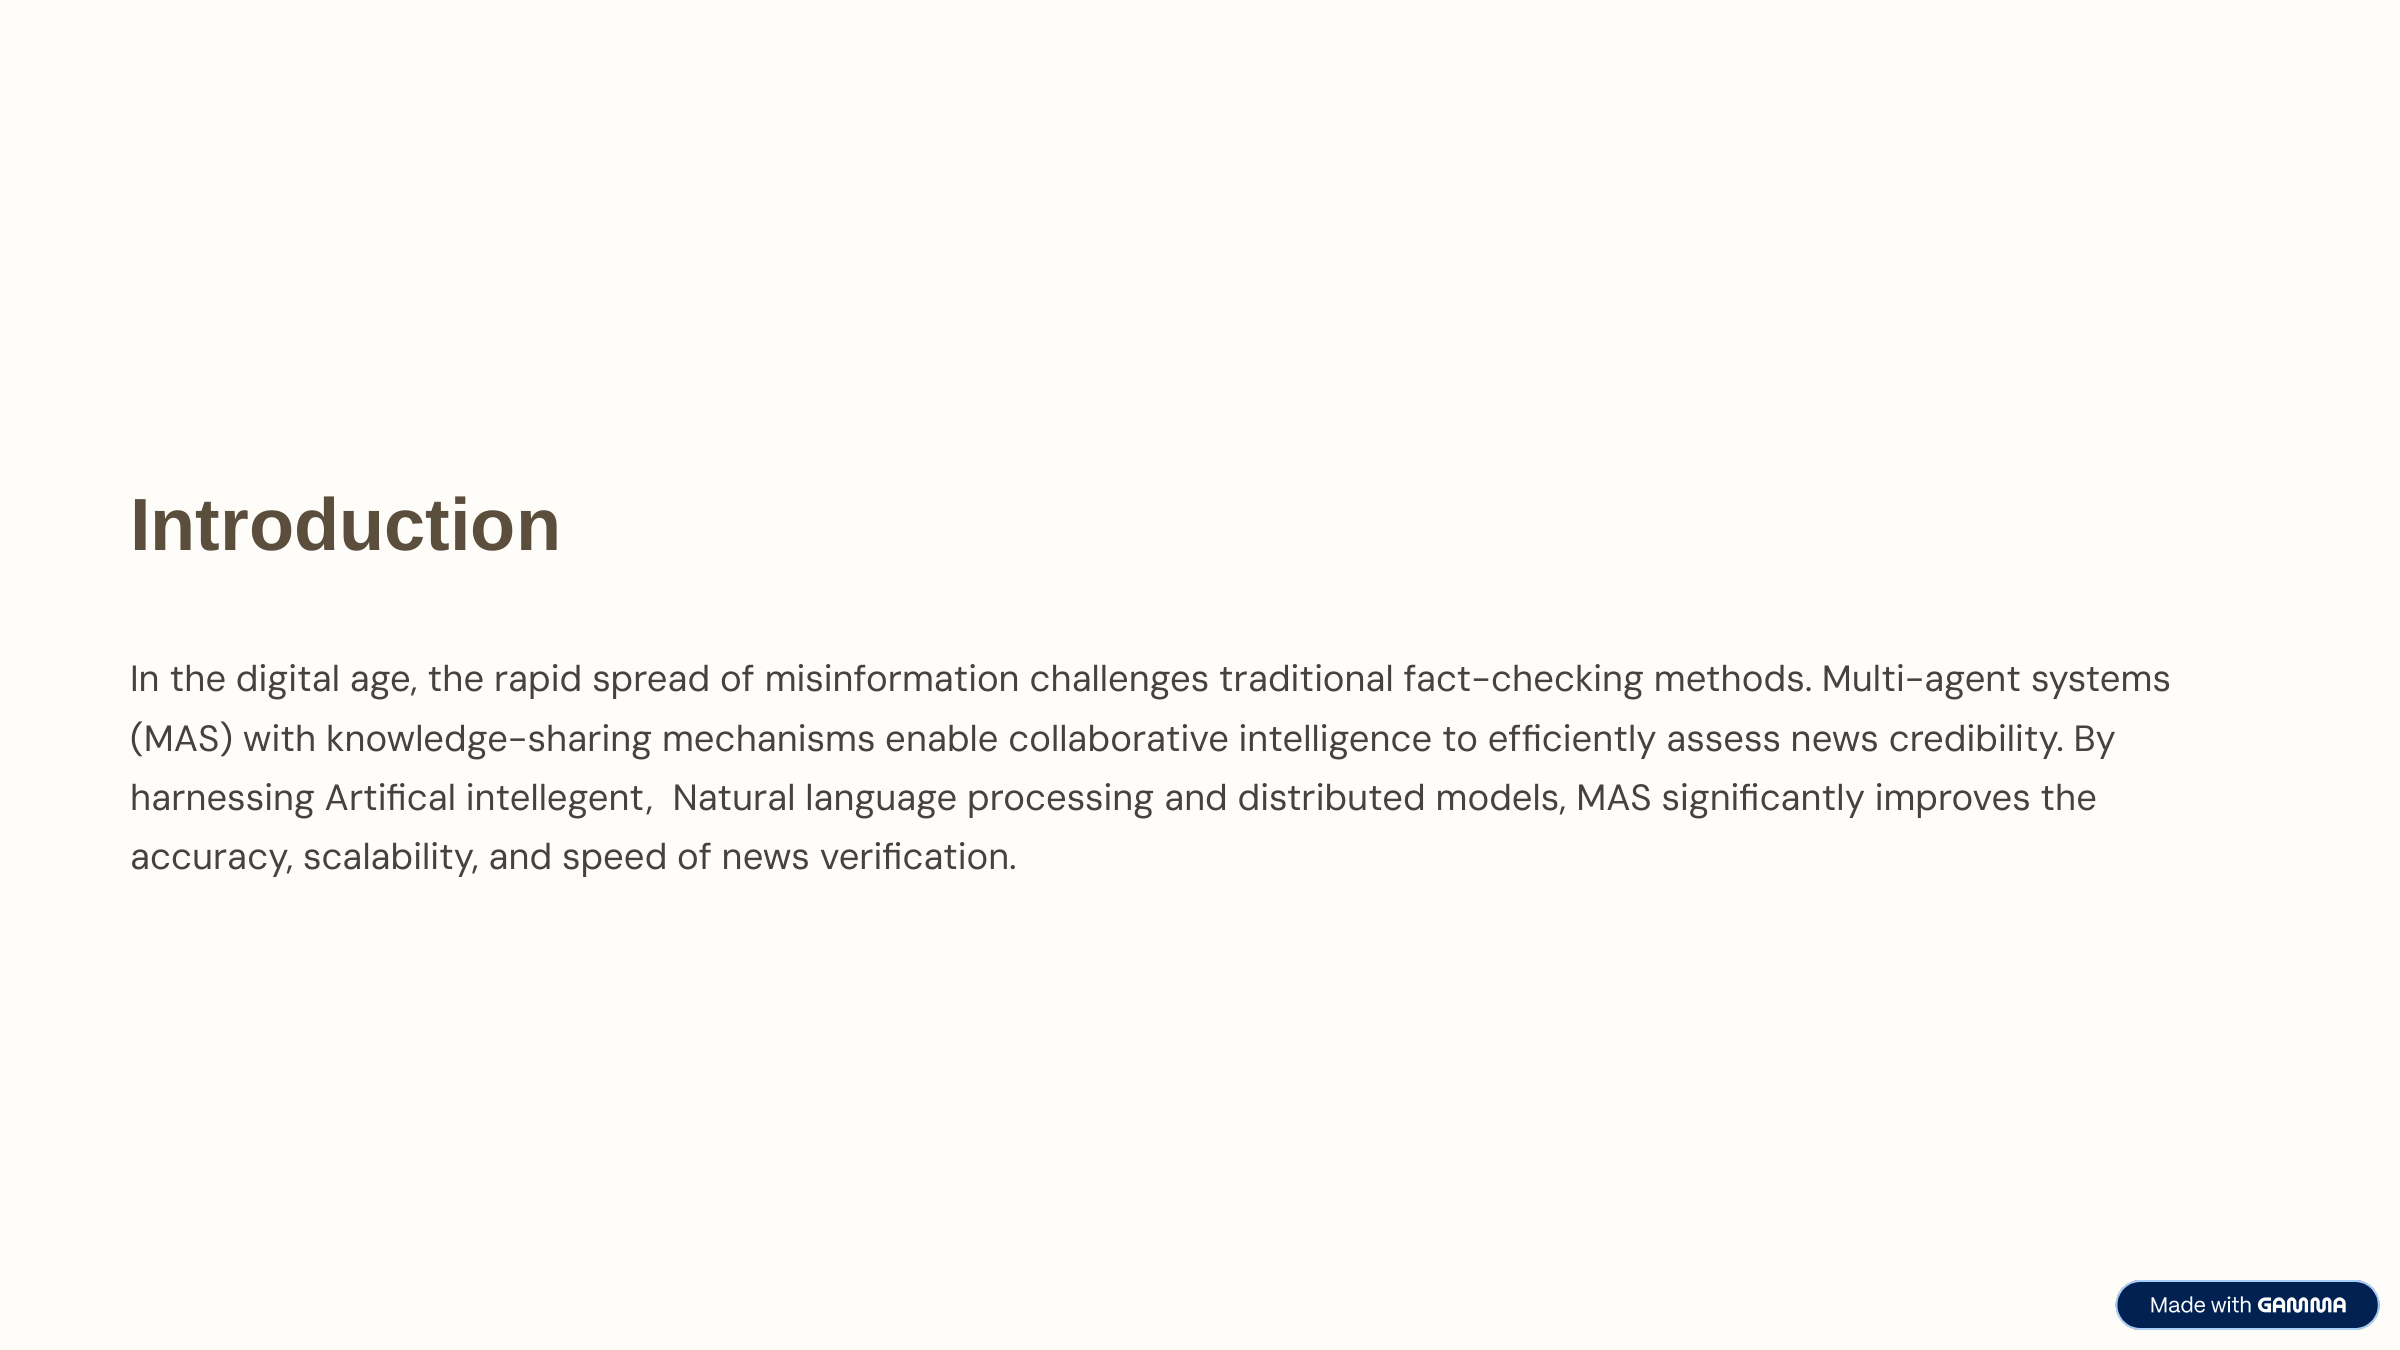

Introduction
In the digital age, the rapid spread of misinformation challenges traditional fact-checking methods. Multi-agent systems (MAS) with knowledge-sharing mechanisms enable collaborative intelligence to efficiently assess news credibility. By harnessing Artifical intellegent,  Natural language processing and distributed models, MAS significantly improves the accuracy, scalability, and speed of news verification.